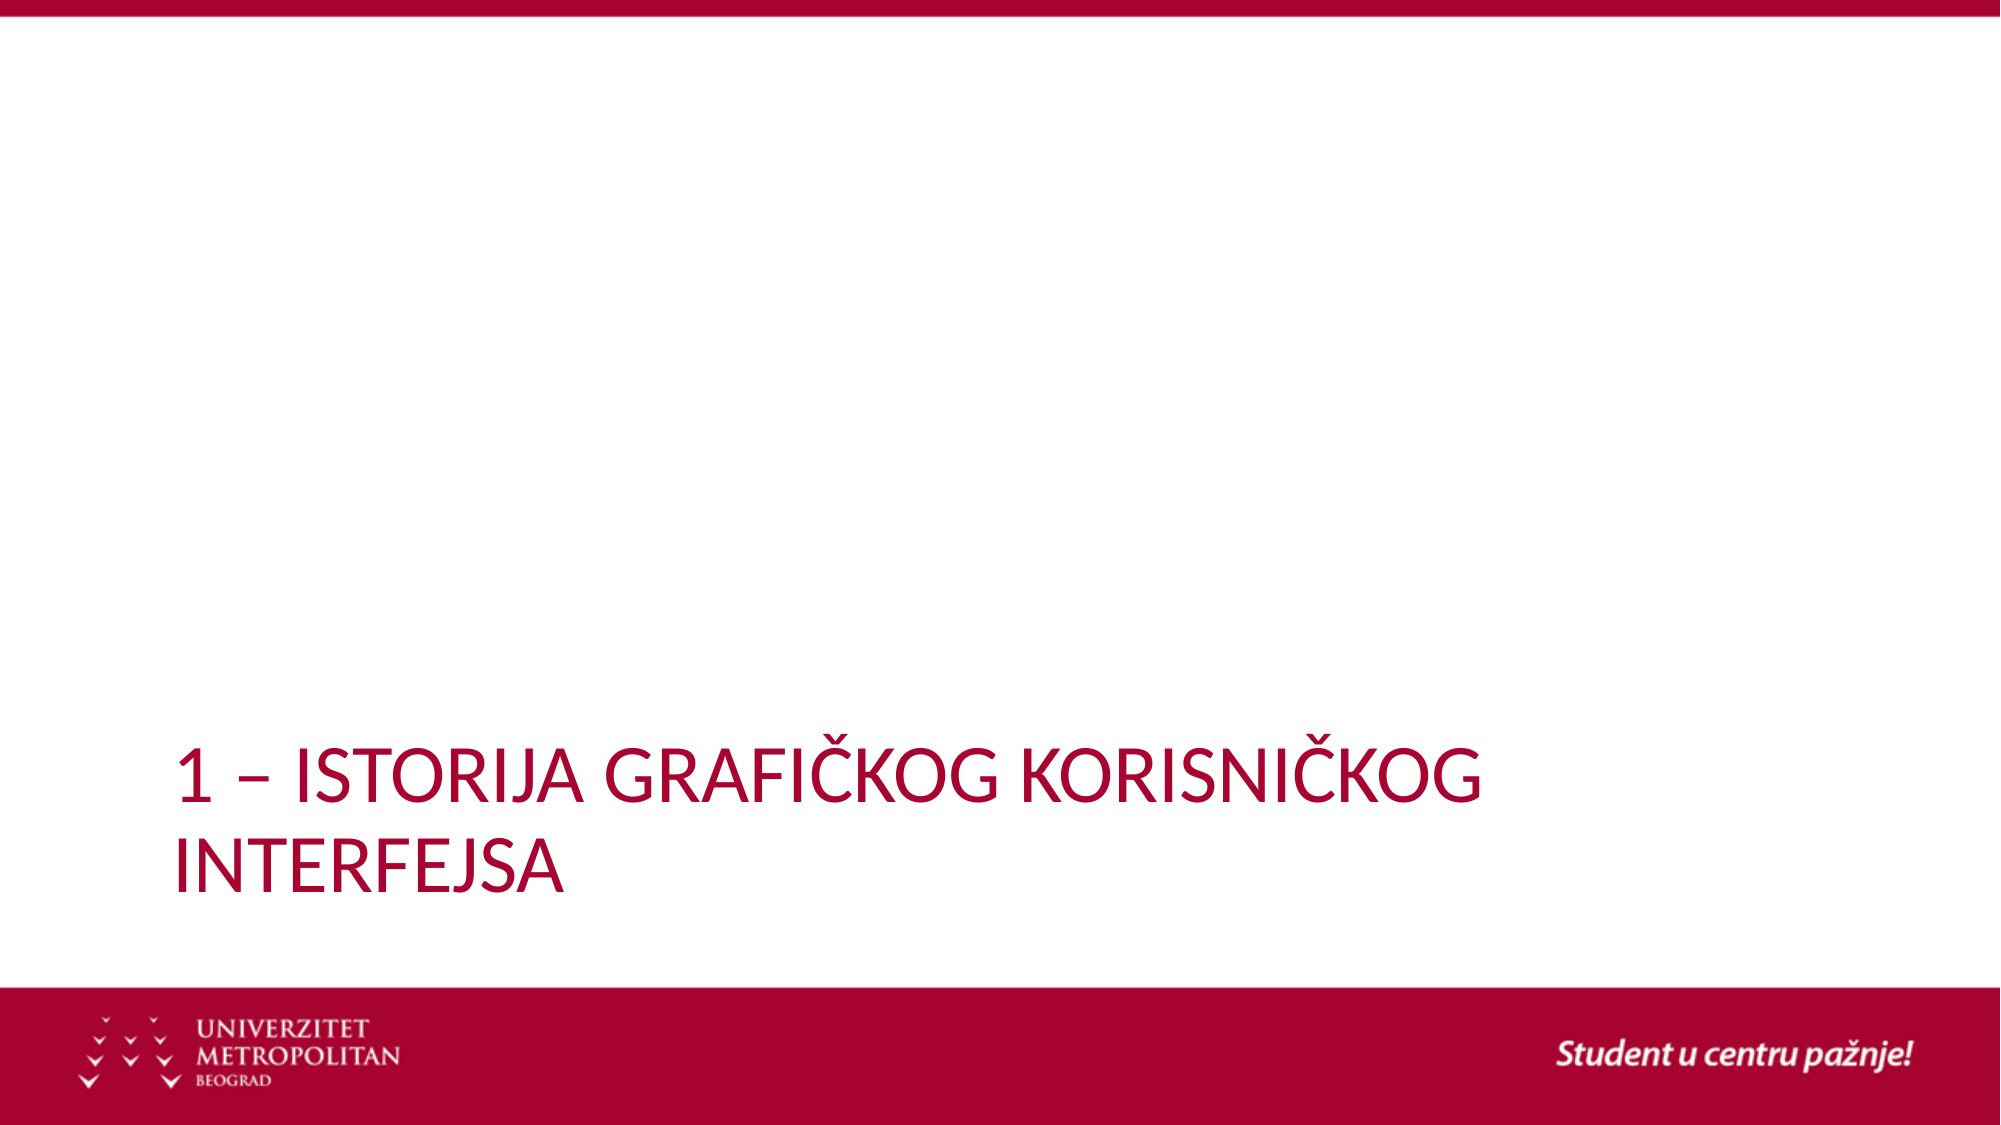

# 1 – Istorija Grafičkog korisničkog interfejsa